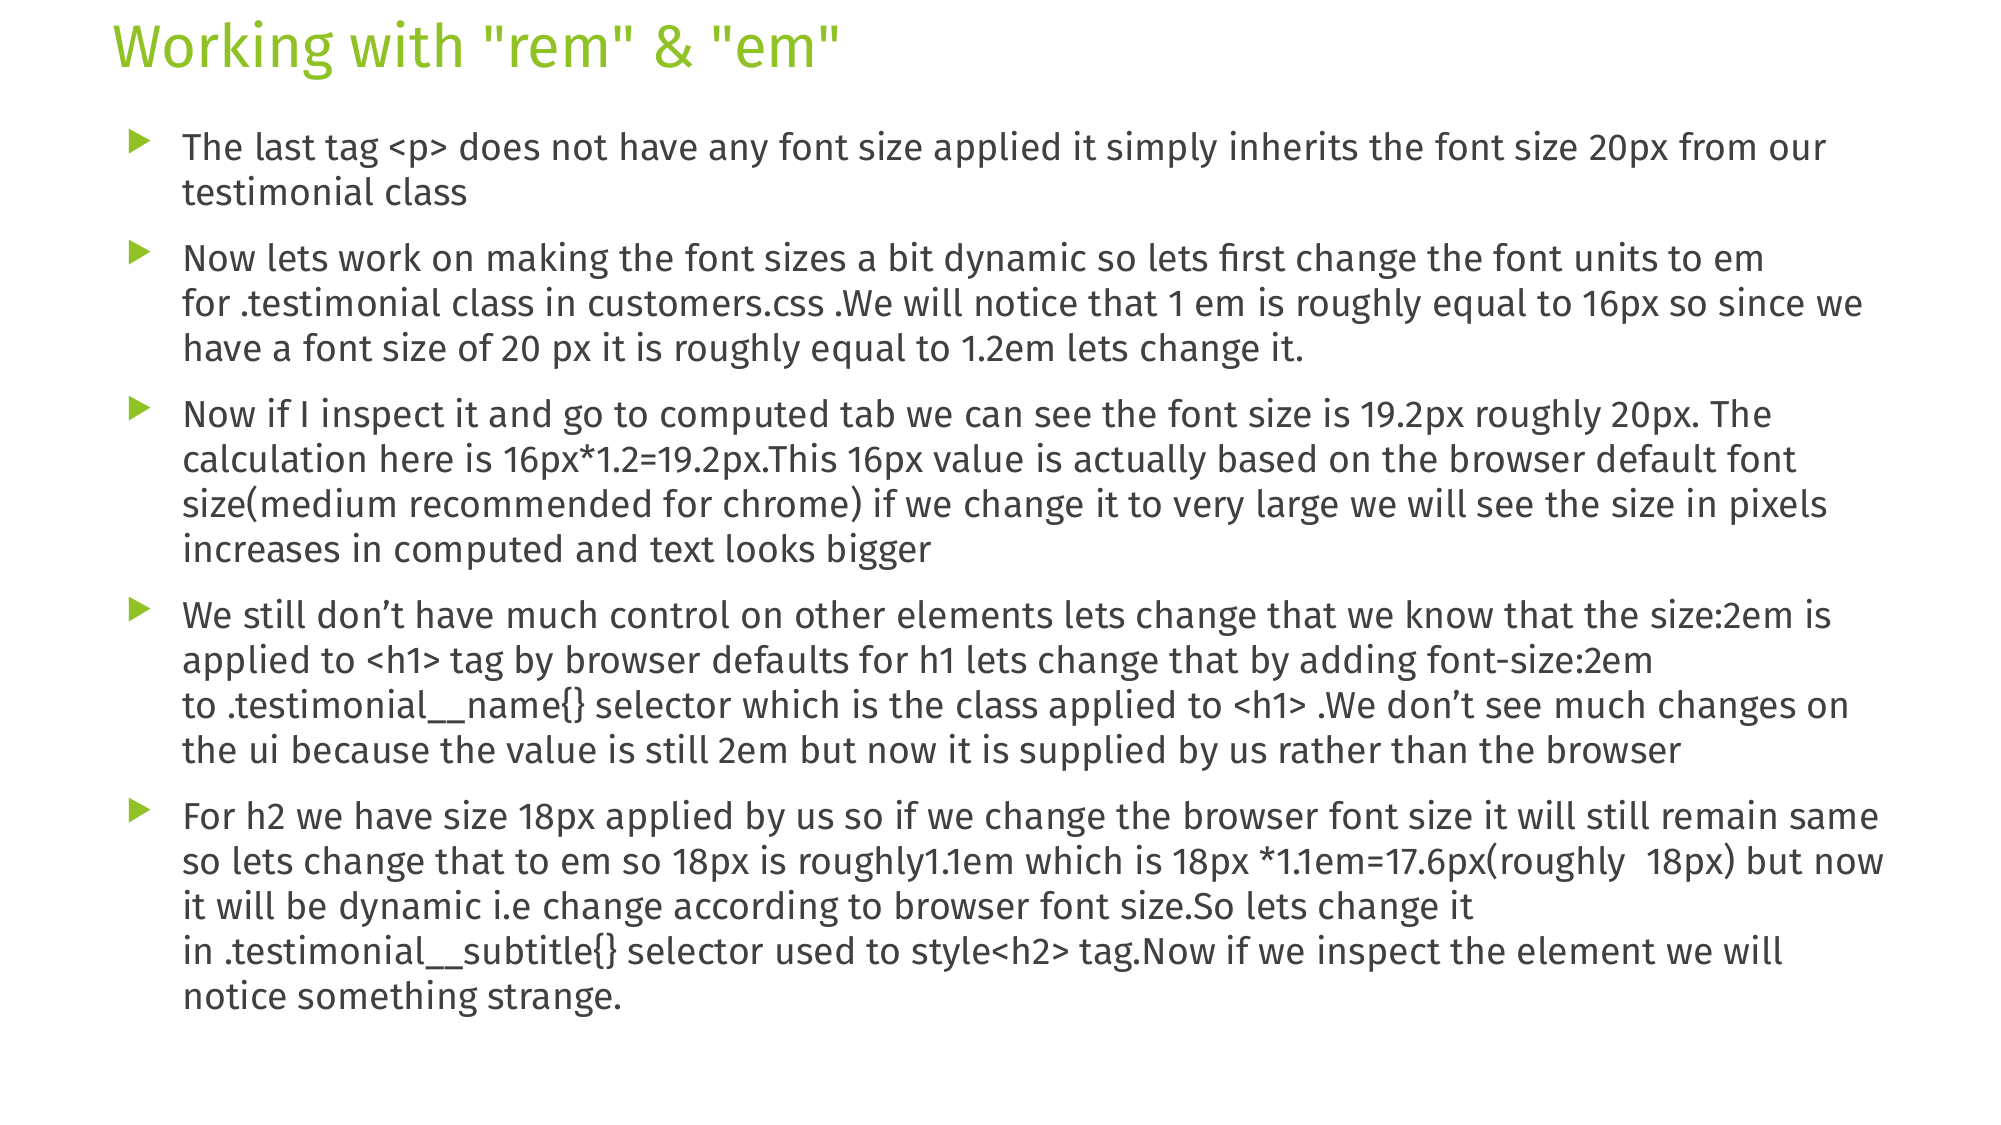

# Working with "rem" & "em"
The last tag <p> does not have any font size applied it simply inherits the font size 20px from our testimonial class
Now lets work on making the font sizes a bit dynamic so lets first change the font units to em for .testimonial class in customers.css .We will notice that 1 em is roughly equal to 16px so since we have a font size of 20 px it is roughly equal to 1.2em lets change it.
Now if I inspect it and go to computed tab we can see the font size is 19.2px roughly 20px. The calculation here is 16px*1.2=19.2px.This 16px value is actually based on the browser default font size(medium recommended for chrome) if we change it to very large we will see the size in pixels increases in computed and text looks bigger
We still don’t have much control on other elements lets change that we know that the size:2em is applied to <h1> tag by browser defaults for h1 lets change that by adding font-size:2em to .testimonial__name{} selector which is the class applied to <h1> .We don’t see much changes on the ui because the value is still 2em but now it is supplied by us rather than the browser
For h2 we have size 18px applied by us so if we change the browser font size it will still remain same so lets change that to em so 18px is roughly1.1em which is 18px *1.1em=17.6px(roughly  18px) but now it will be dynamic i.e change according to browser font size.So lets change it in .testimonial__subtitle{} selector used to style<h2> tag.Now if we inspect the element we will notice something strange.